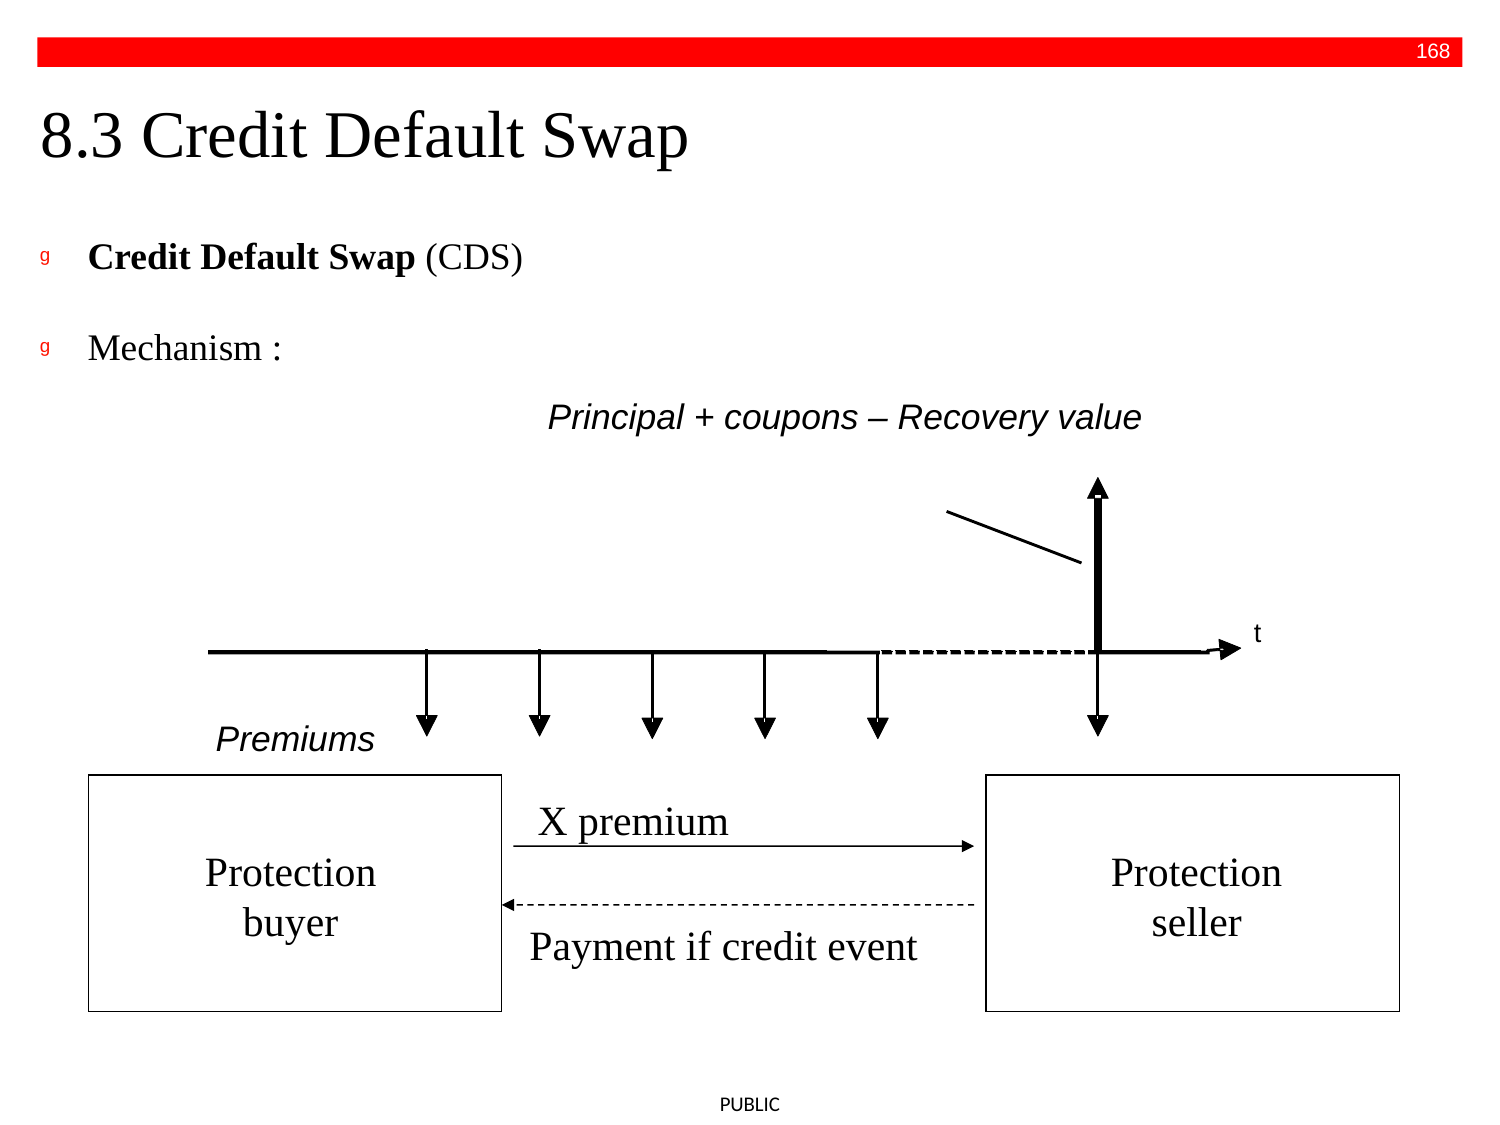

8.3 Credit Default Swap
Credit Default Swap (CDS)

Mechanism :

Principal + coupons – Recovery value

t

Premiums

X premium
Protection
buyer
Protection
seller

Payment if credit event